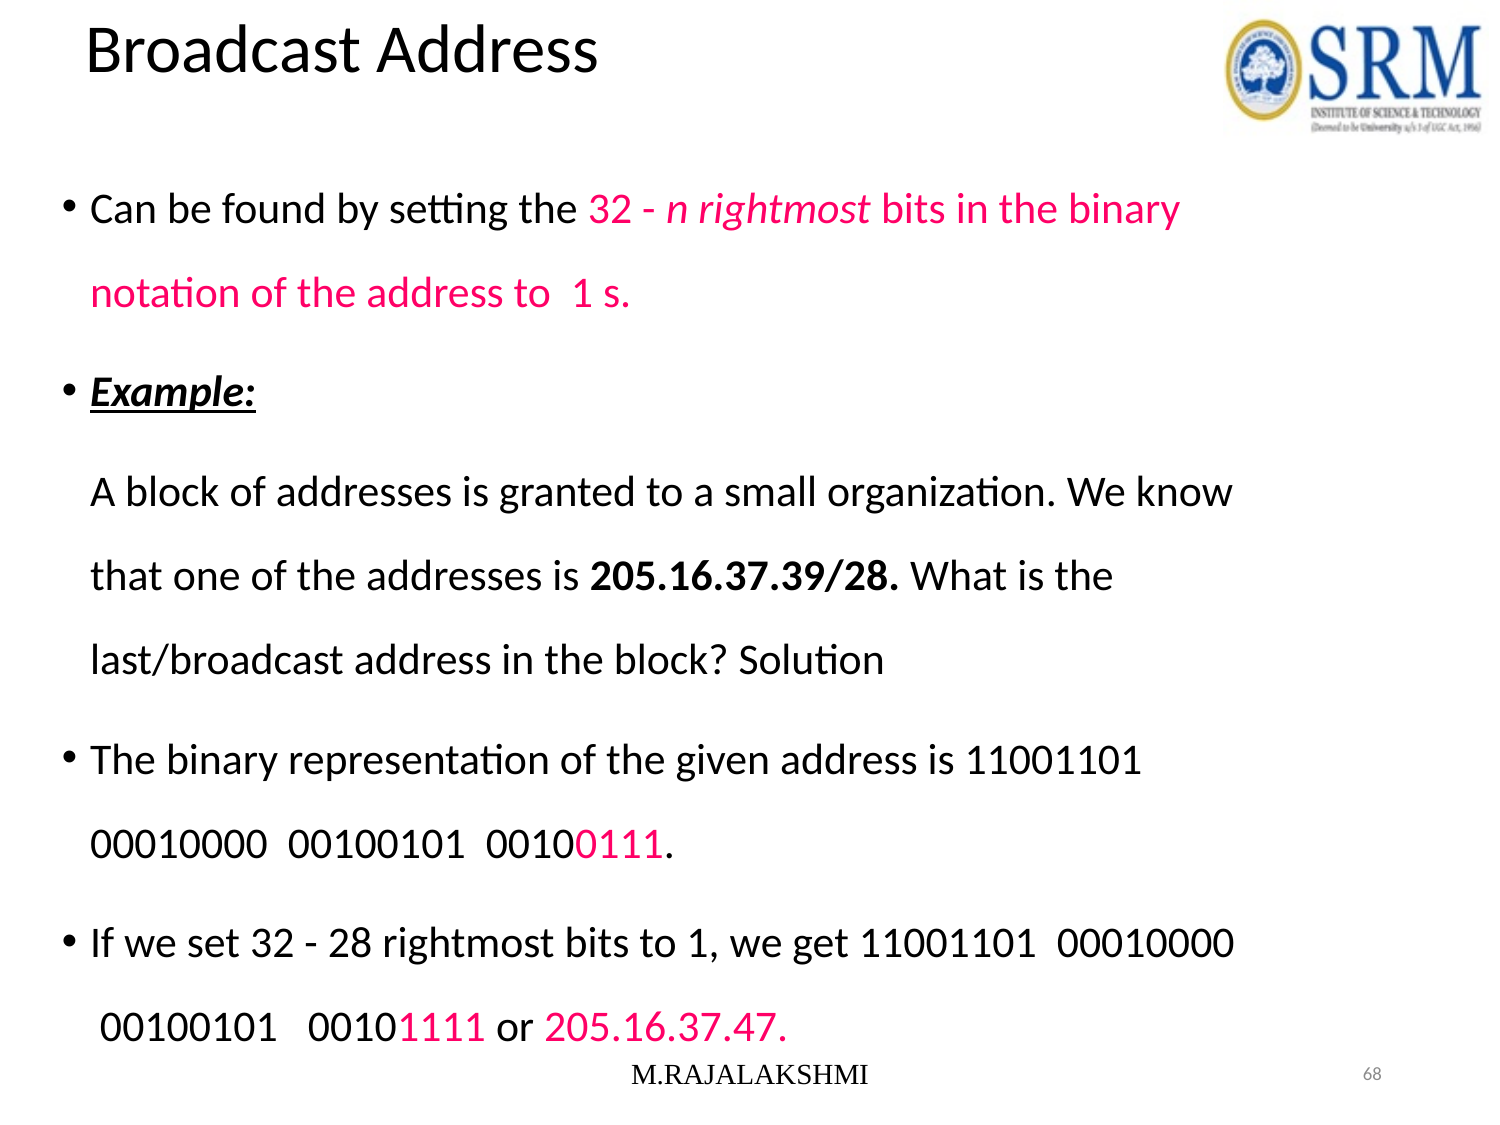

# Broadcast Address
Can be found by setting the 32 - n rightmost bits in the binary notation of the address to  1 s.
Example:
	A block of addresses is granted to a small organization. We know that one of the addresses is 205.16.37.39/28. What is the last/broadcast address in the block? Solution
The binary representation of the given address is 11001101  00010000  00100101  00100111.
If we set 32 - 28 rightmost bits to 1, we get 11001101  00010000   00100101   00101111 or 205.16.37.47.
M.RAJALAKSHMI
68